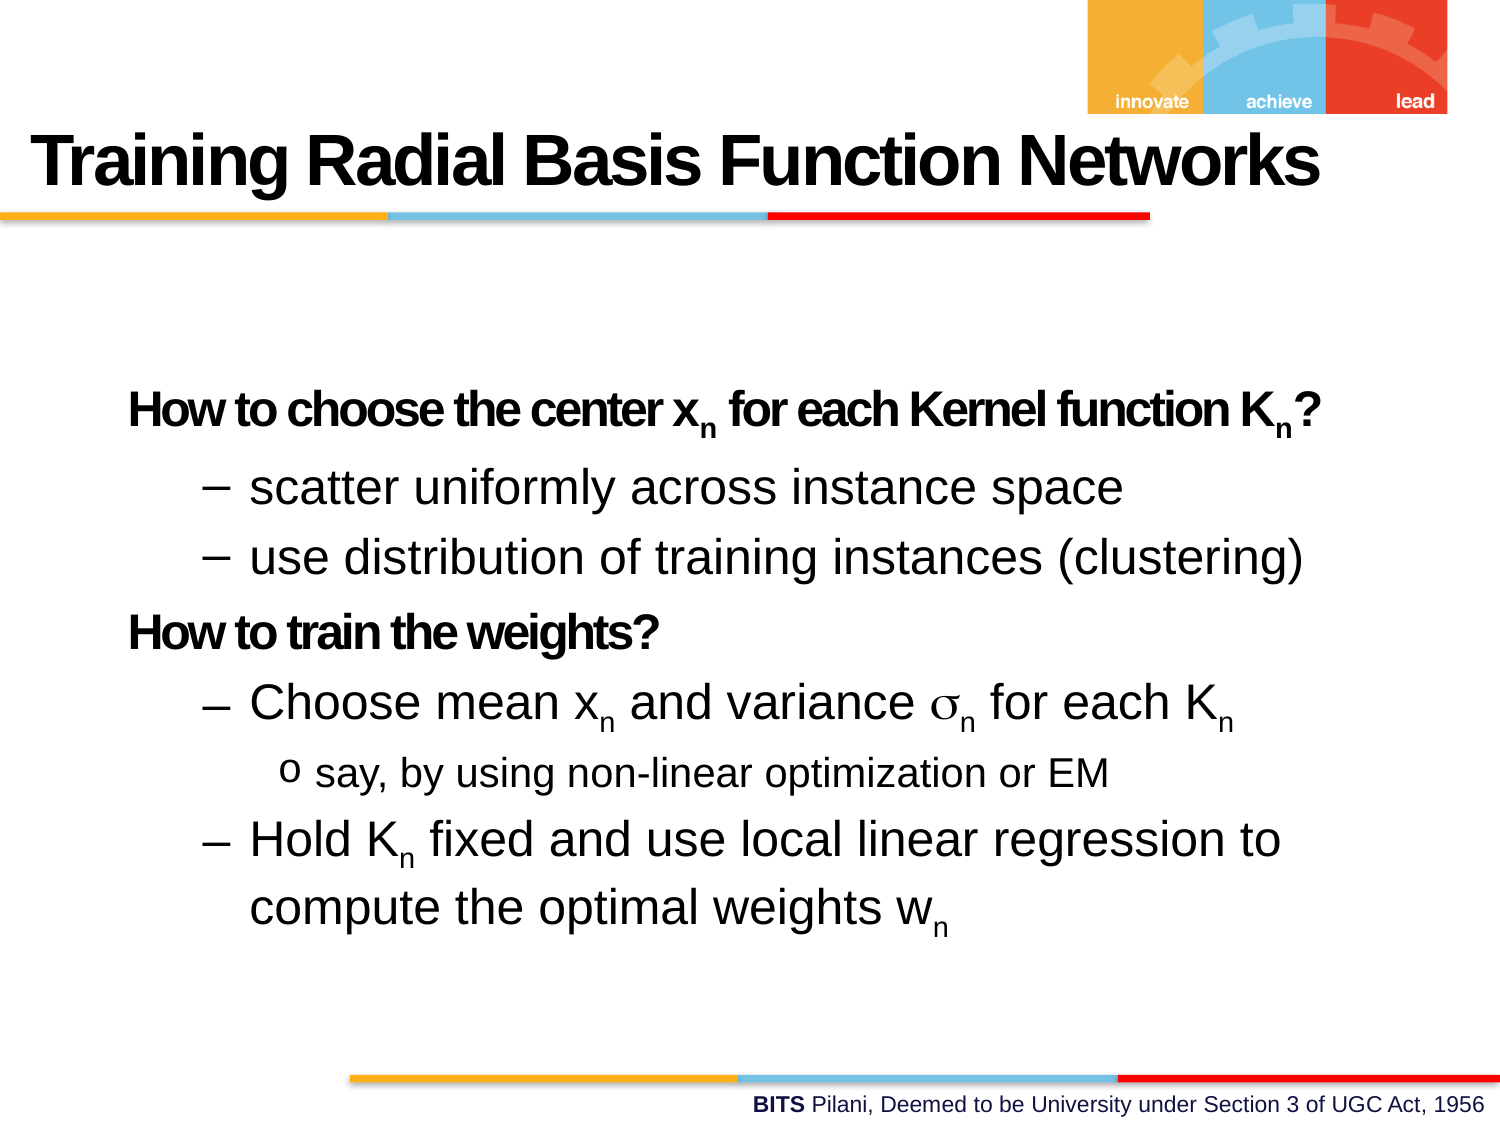

Training Radial Basis Function Networks
How to choose the center xn for each Kernel function Kn?
scatter uniformly across instance space
use distribution of training instances (clustering)
How to train the weights?
Choose mean xn and variance σn for each Kn
say, by using non-linear optimization or EM
Hold Kn fixed and use local linear regression to compute the optimal weights wn